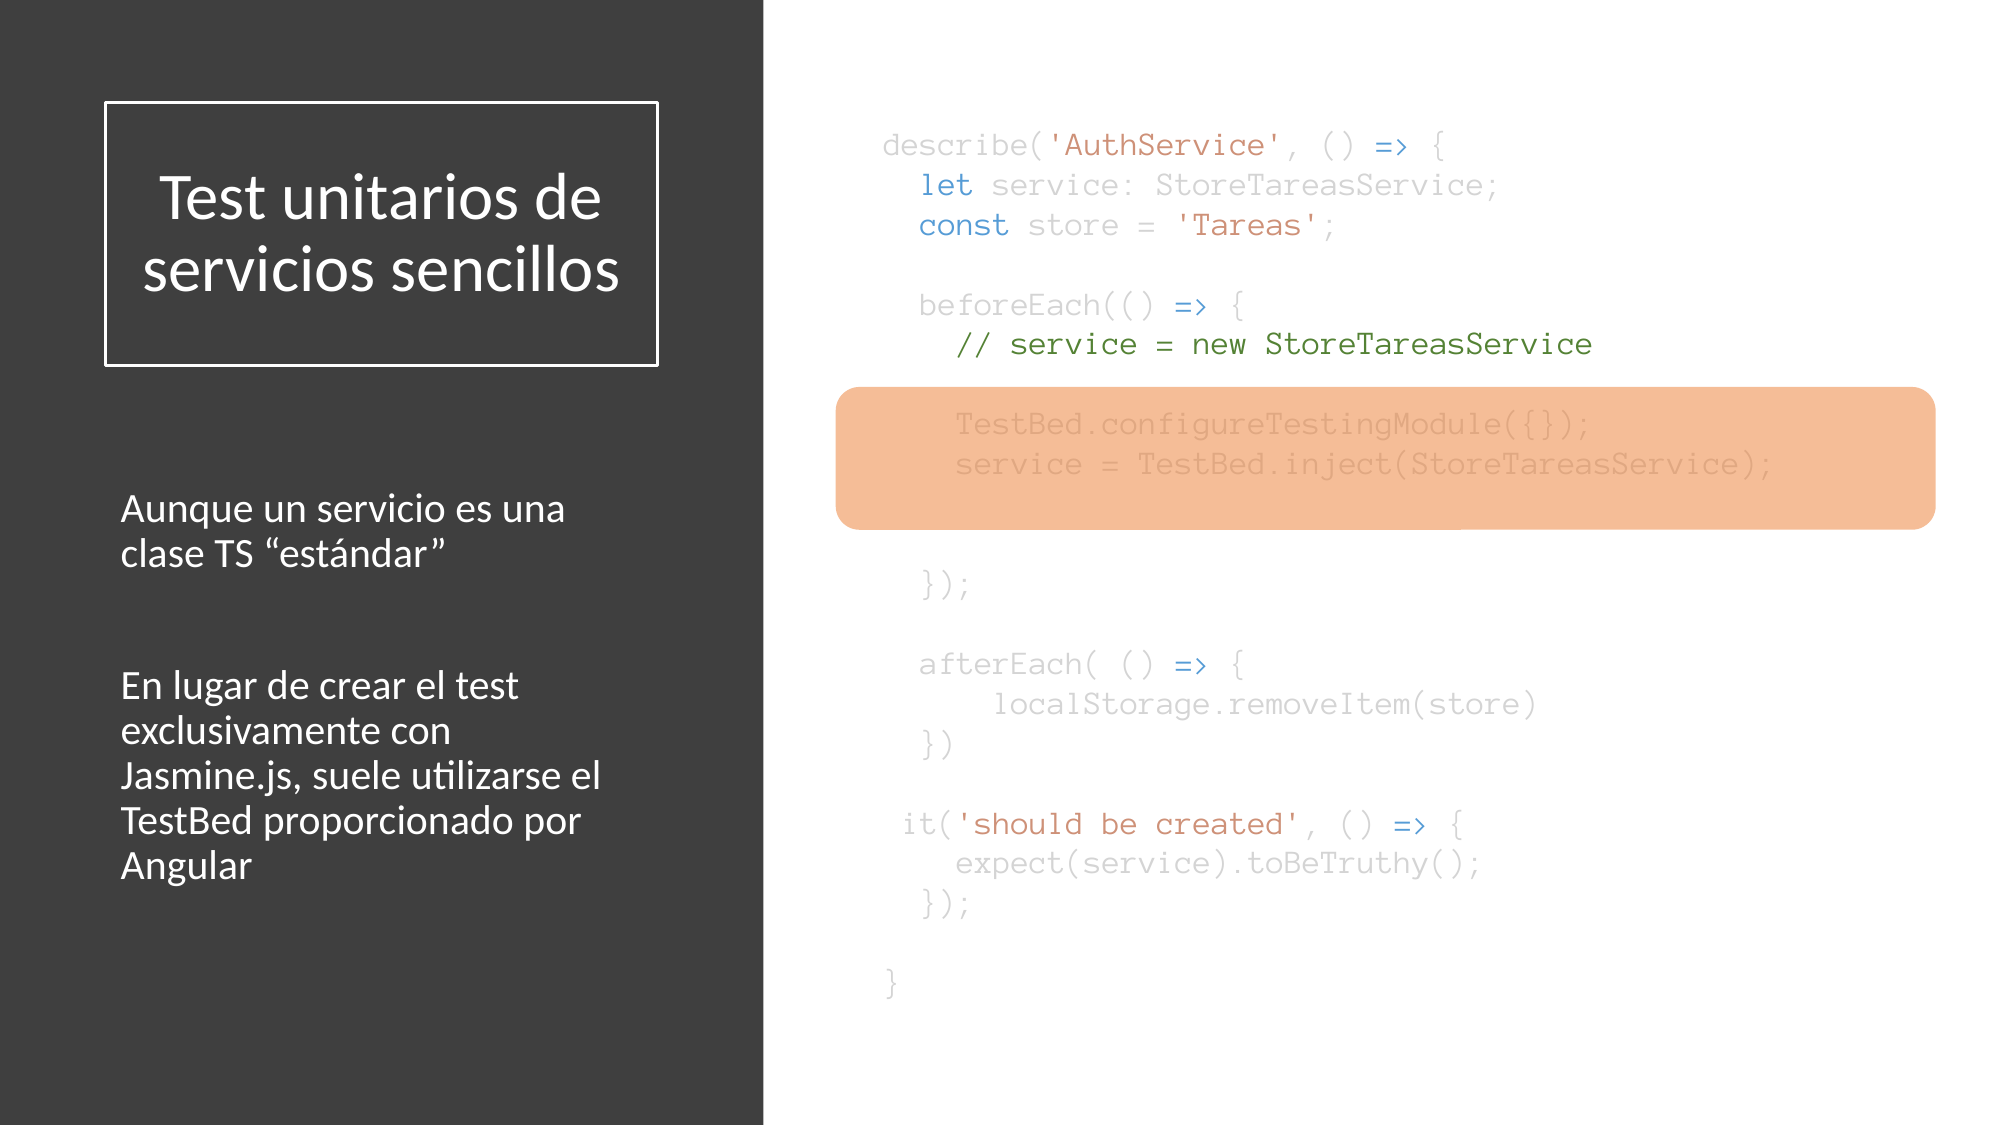

# Test unitarios de servicios sencillos
describe('AuthService', () => {
  let service: StoreTareasService;
  const store = 'Tareas';
  beforeEach(() => {
    // service = new StoreTareasService

    TestBed.configureTestingModule({});
    service = TestBed.inject(StoreTareasService);

  });
  afterEach( () => {
      localStorage.removeItem(store)
  })

 it('should be created', () => {
    expect(service).toBeTruthy();
  });
}

Aunque un servicio es una clase TS “estándar”

En lugar de crear el test exclusivamente con Jasmine.js, suele utilizarse el TestBed proporcionado por Angular